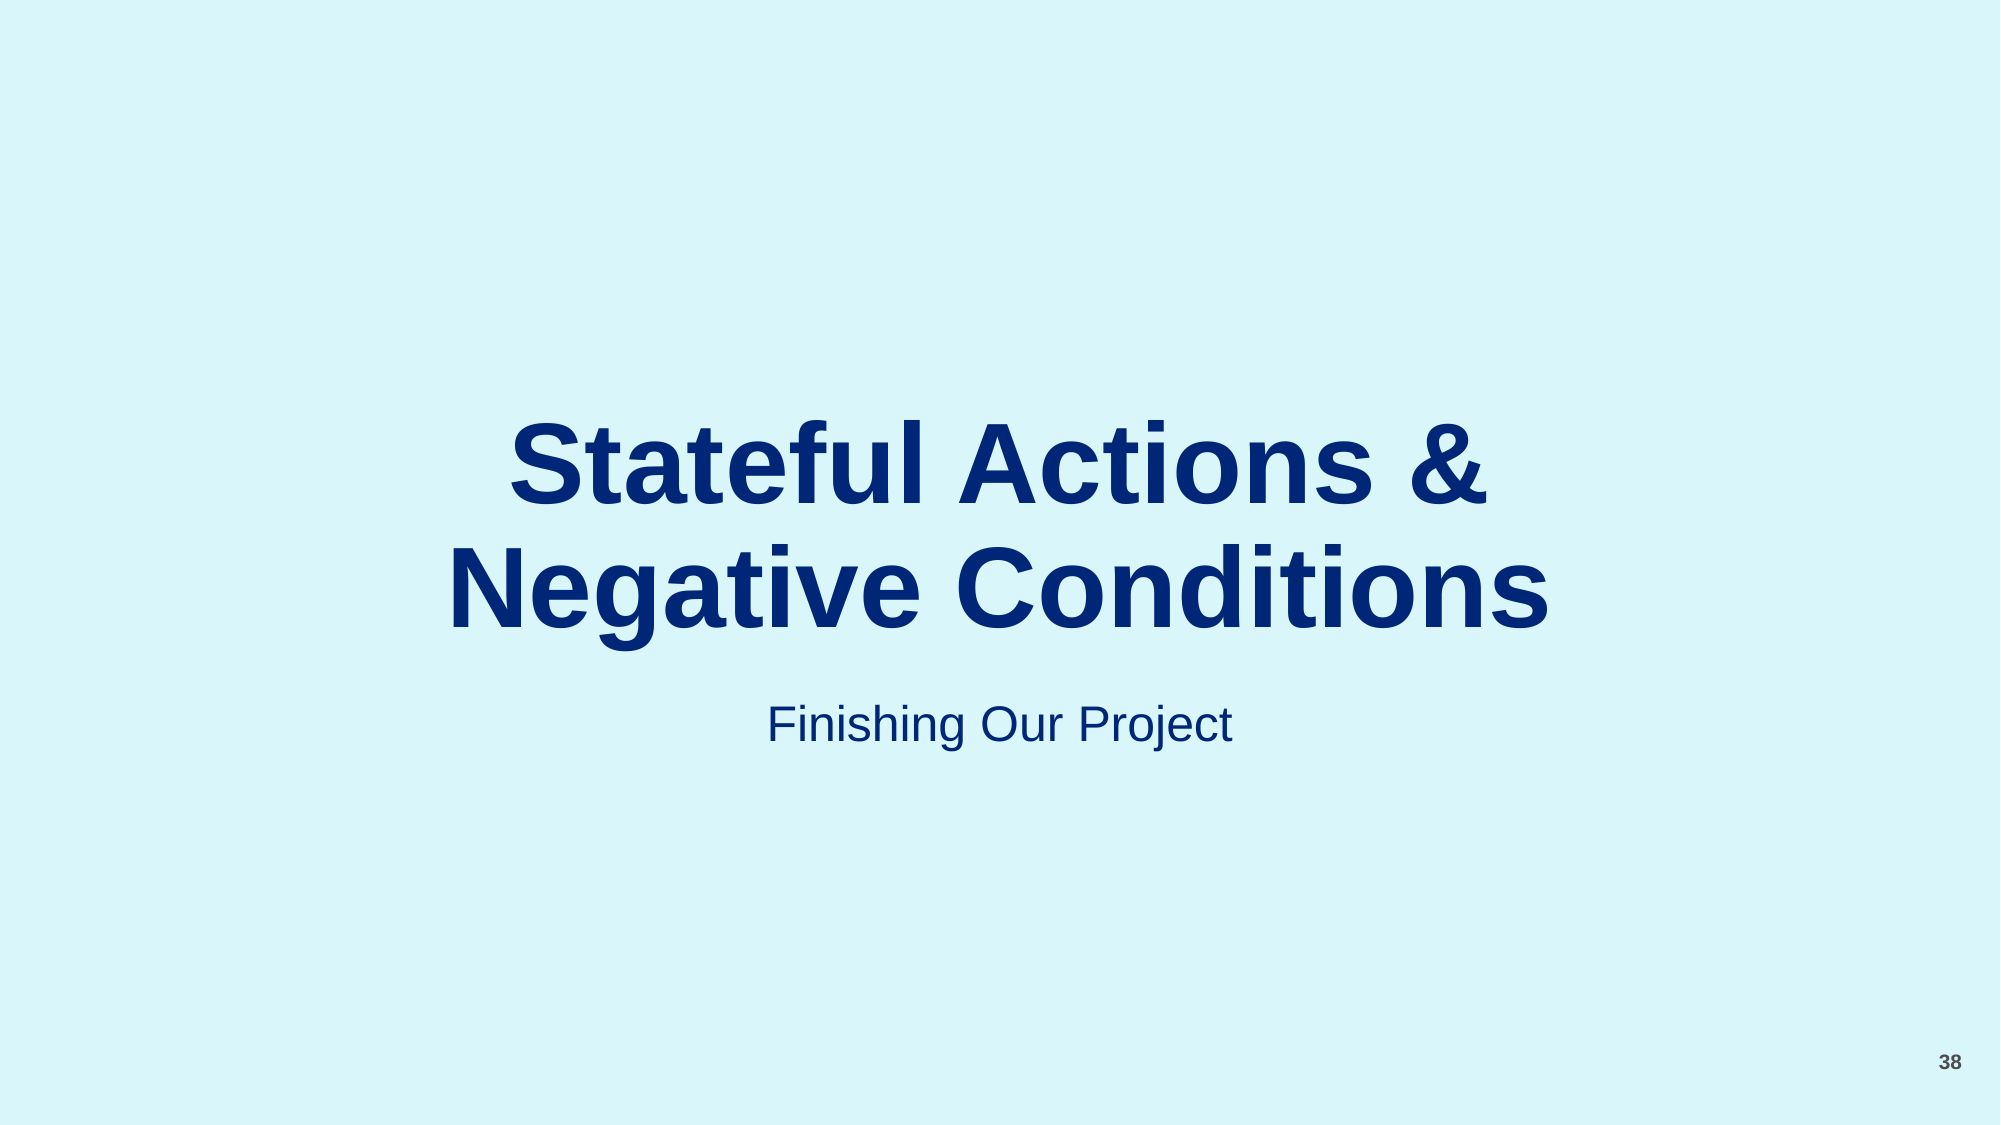

# Stateful Actions & Negative Conditions
Finishing Our Project